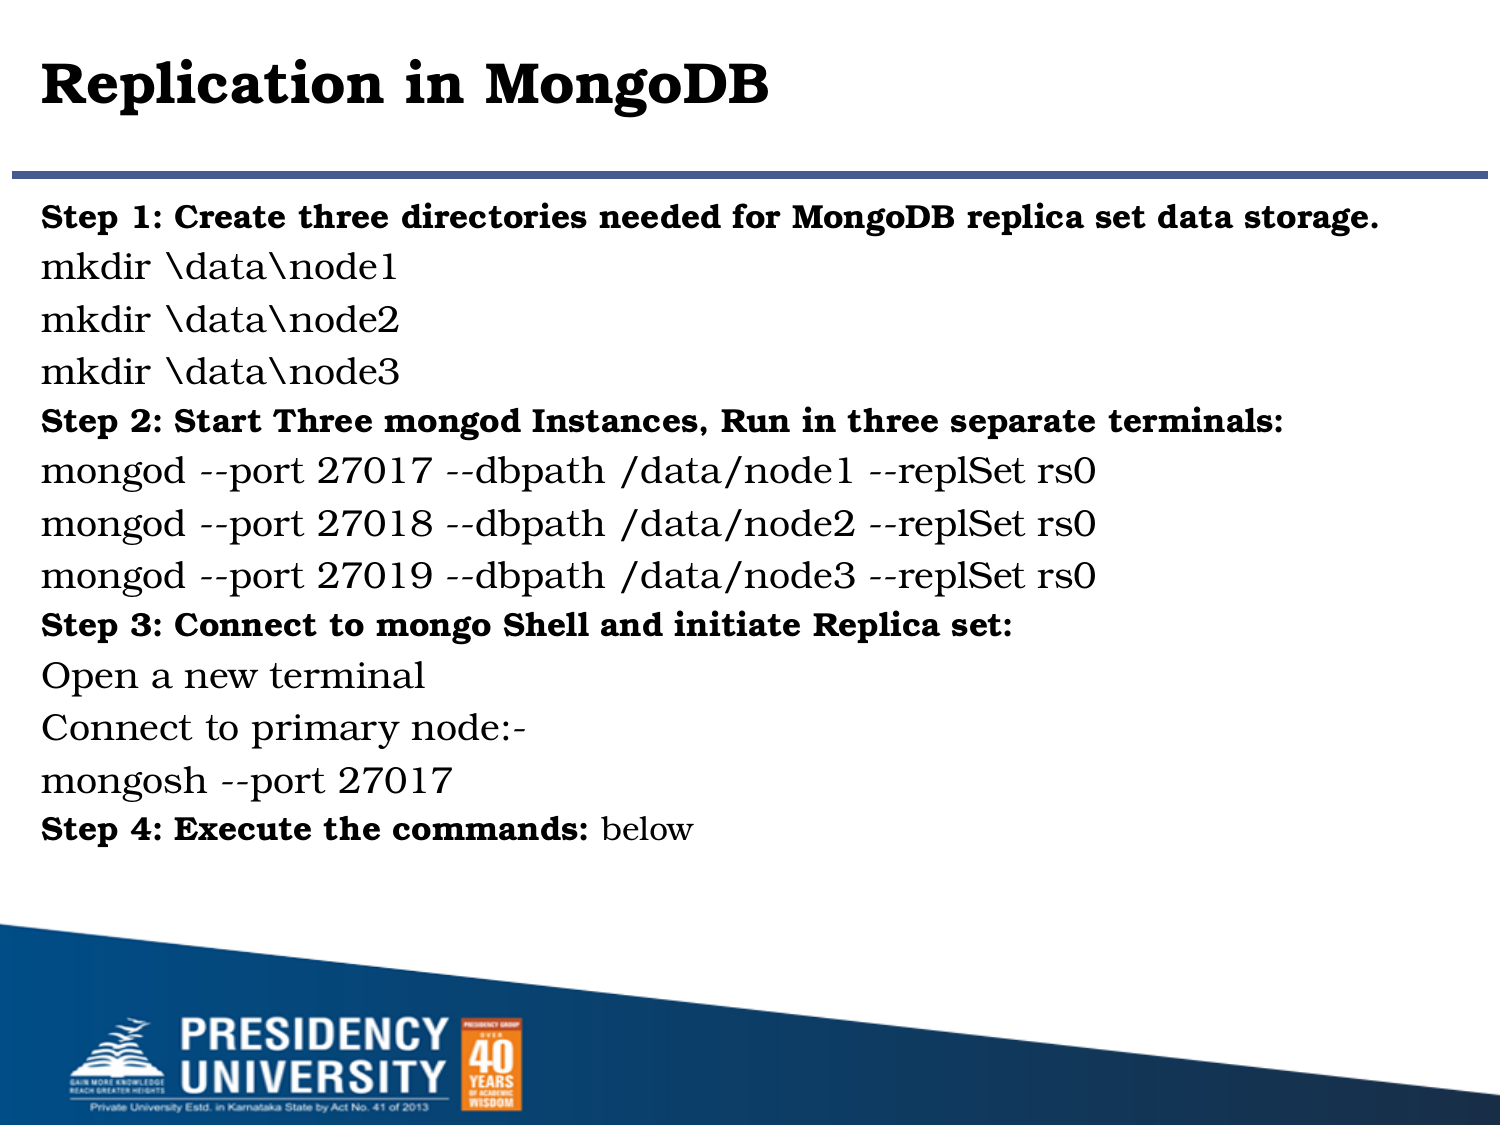

# Replication in MongoDB
Step 1: Create three directories needed for MongoDB replica set data storage.
mkdir \data\node1
mkdir \data\node2
mkdir \data\node3
Step 2: Start Three mongod Instances, Run in three separate terminals:
mongod --port 27017 --dbpath /data/node1 --replSet rs0
mongod --port 27018 --dbpath /data/node2 --replSet rs0
mongod --port 27019 --dbpath /data/node3 --replSet rs0
Step 3: Connect to mongo Shell and initiate Replica set:
Open a new terminal
Connect to primary node:-
mongosh --port 27017
Step 4: Execute the commands: below